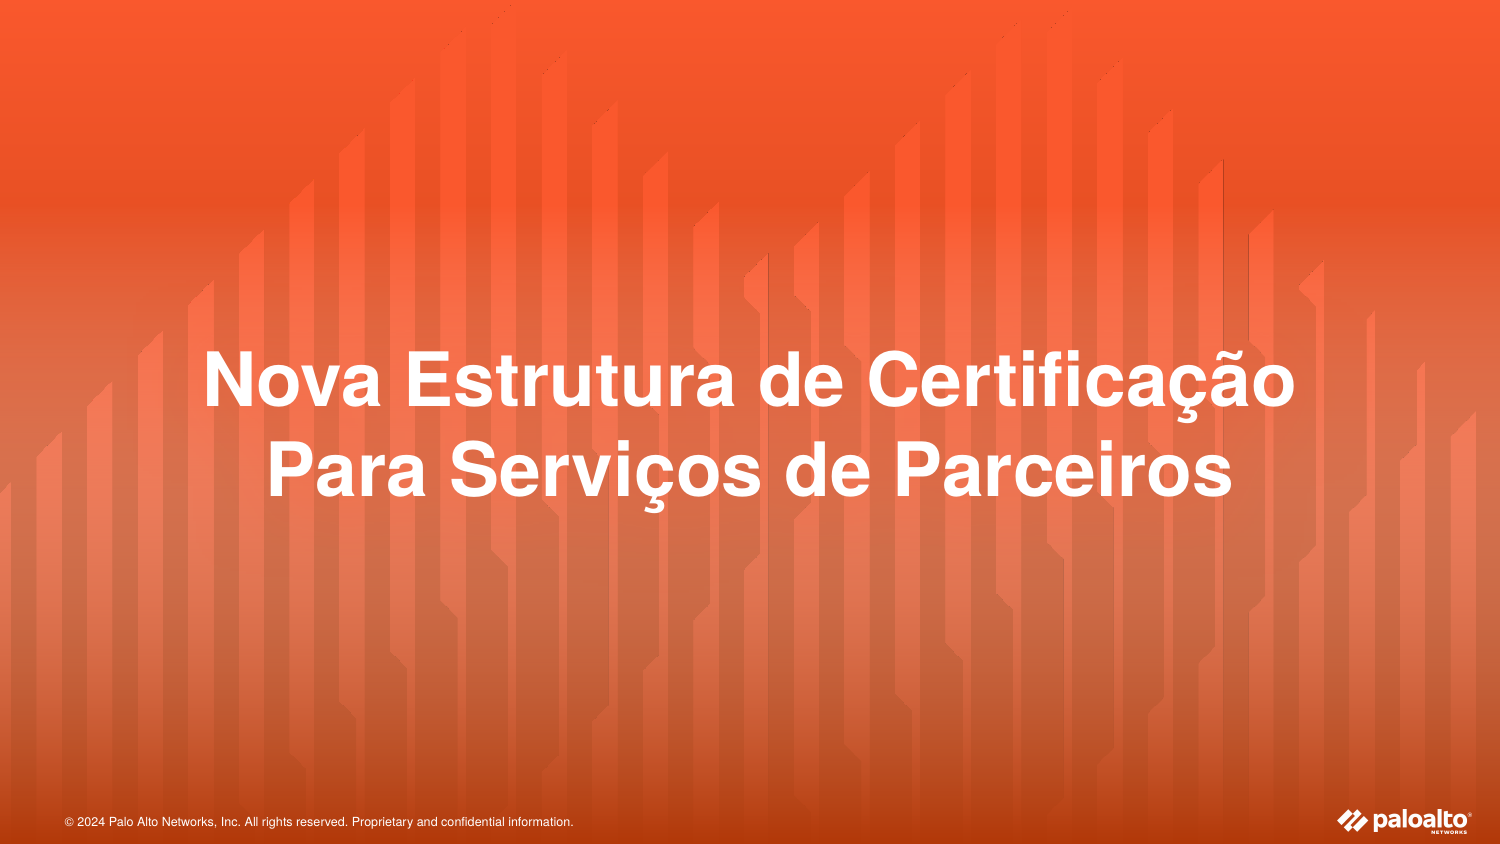

# Nova Estrutura de Certificação
Para Serviços de Parceiros